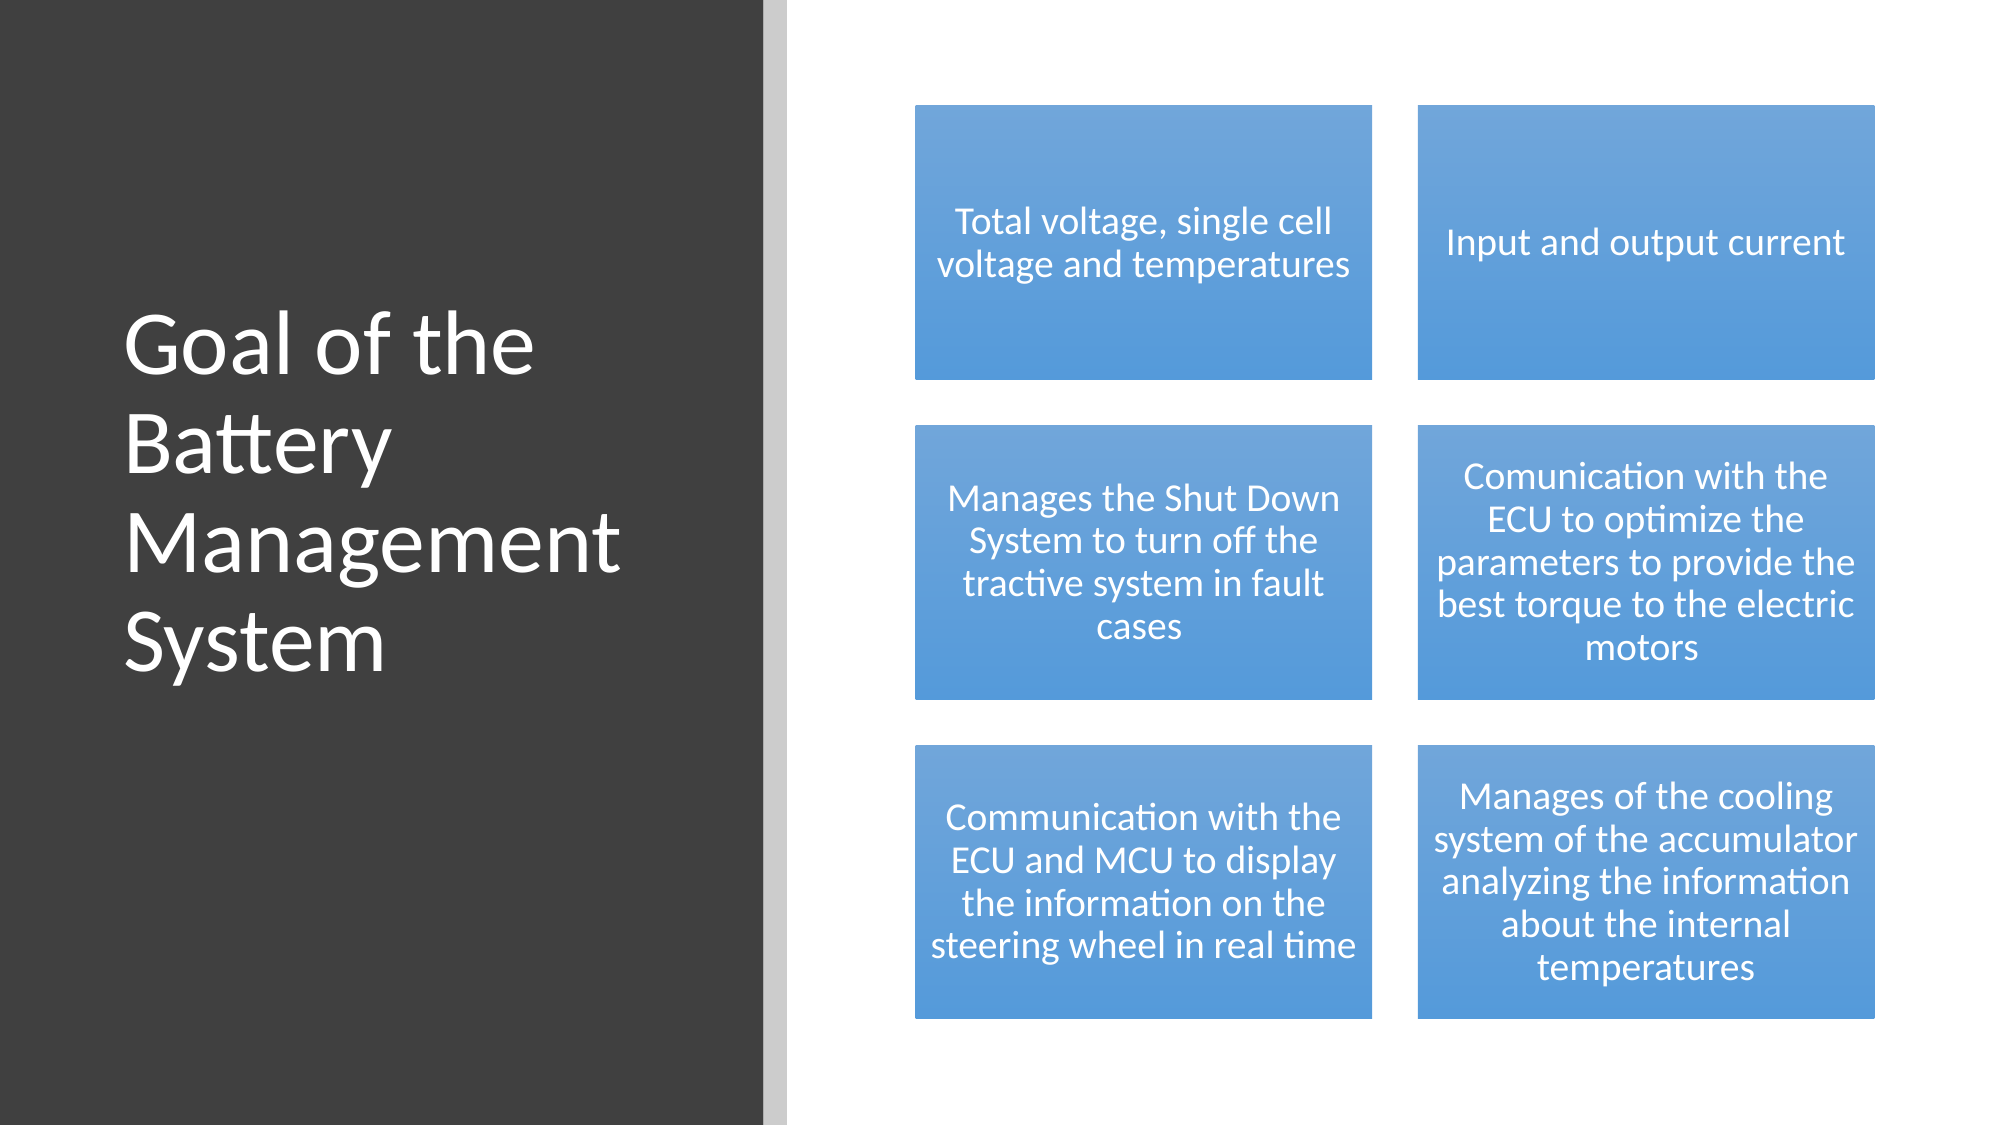

# Goal of the Battery Management System
Total voltage, single cell voltage and temperatures
Input and output current
Manages the Shut Down System to turn off the tractive system in fault cases
Comunication with the ECU to optimize the parameters to provide the best torque to the electric motors
Communication with the ECU and MCU to display the information on the steering wheel in real time
Manages of the cooling system of the accumulator analyzing the information about the internal temperatures